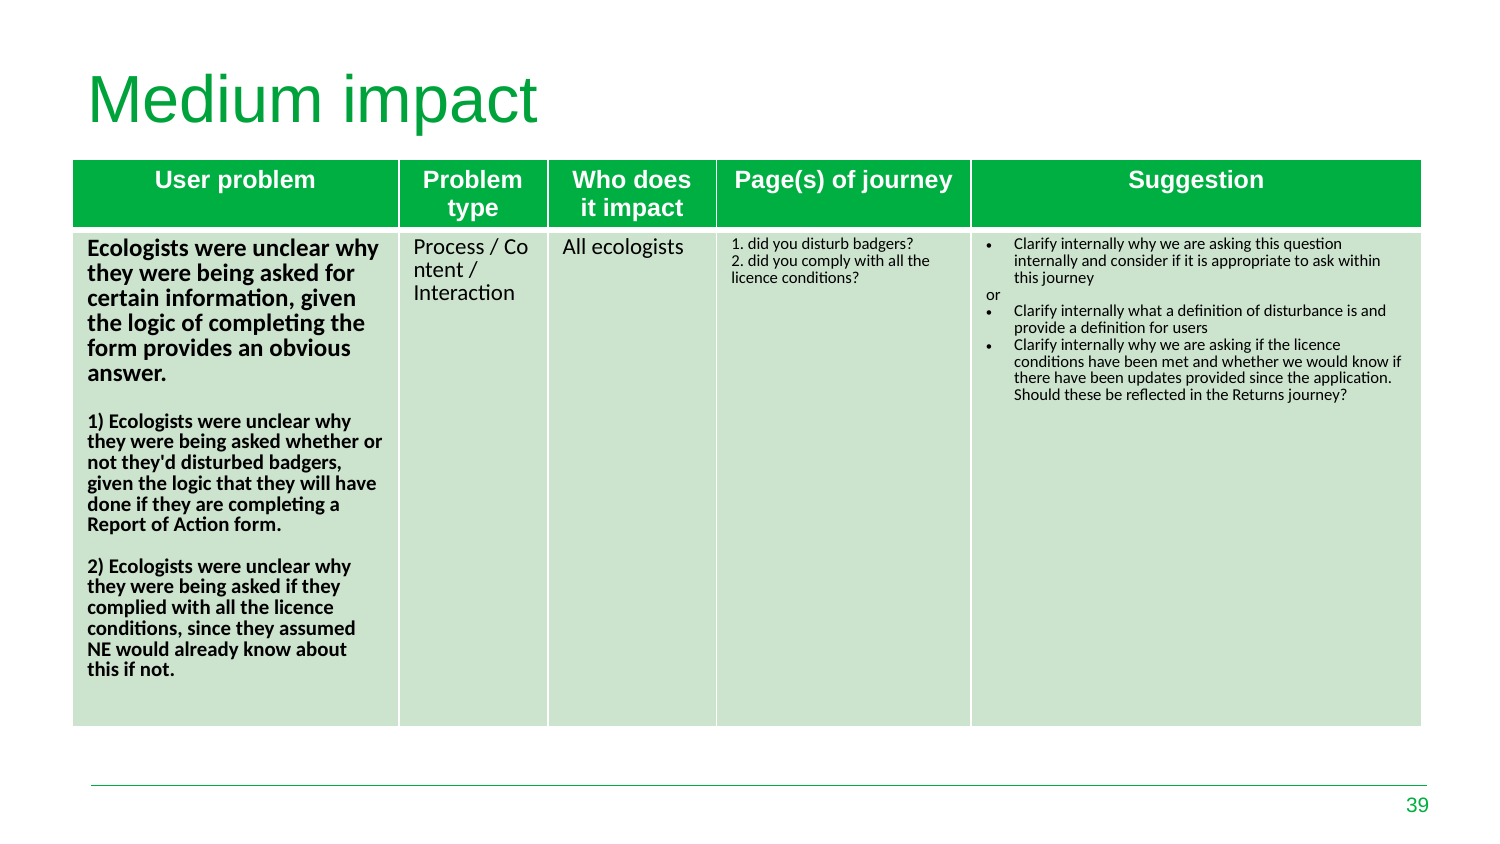

# Medium impact
| User problem | Problem type | Who does it impact | Page(s) of journey | Suggestion |
| --- | --- | --- | --- | --- |
| Ecologists were unclear why they were being asked for certain information, given the logic of completing the form provides an obvious answer. 1) Ecologists were unclear why they were being asked whether or not they'd disturbed badgers, given the logic that they will have done if they are completing a Report of Action form. 2) Ecologists were unclear why they were being asked if they complied with all the licence conditions, since they assumed NE would already know about this if not. | Process / Content /  Interaction | All ecologists | 1. did you disturb badgers? 2. did you comply with all the licence conditions? | Clarify internally why we are asking this question internally and consider if it is appropriate to ask within this journey or Clarify internally what a definition of disturbance is and provide a definition for users Clarify internally why we are asking if the licence conditions have been met and whether we would know if there have been updates provided since the application. Should these be reflected in the Returns journey? |
39